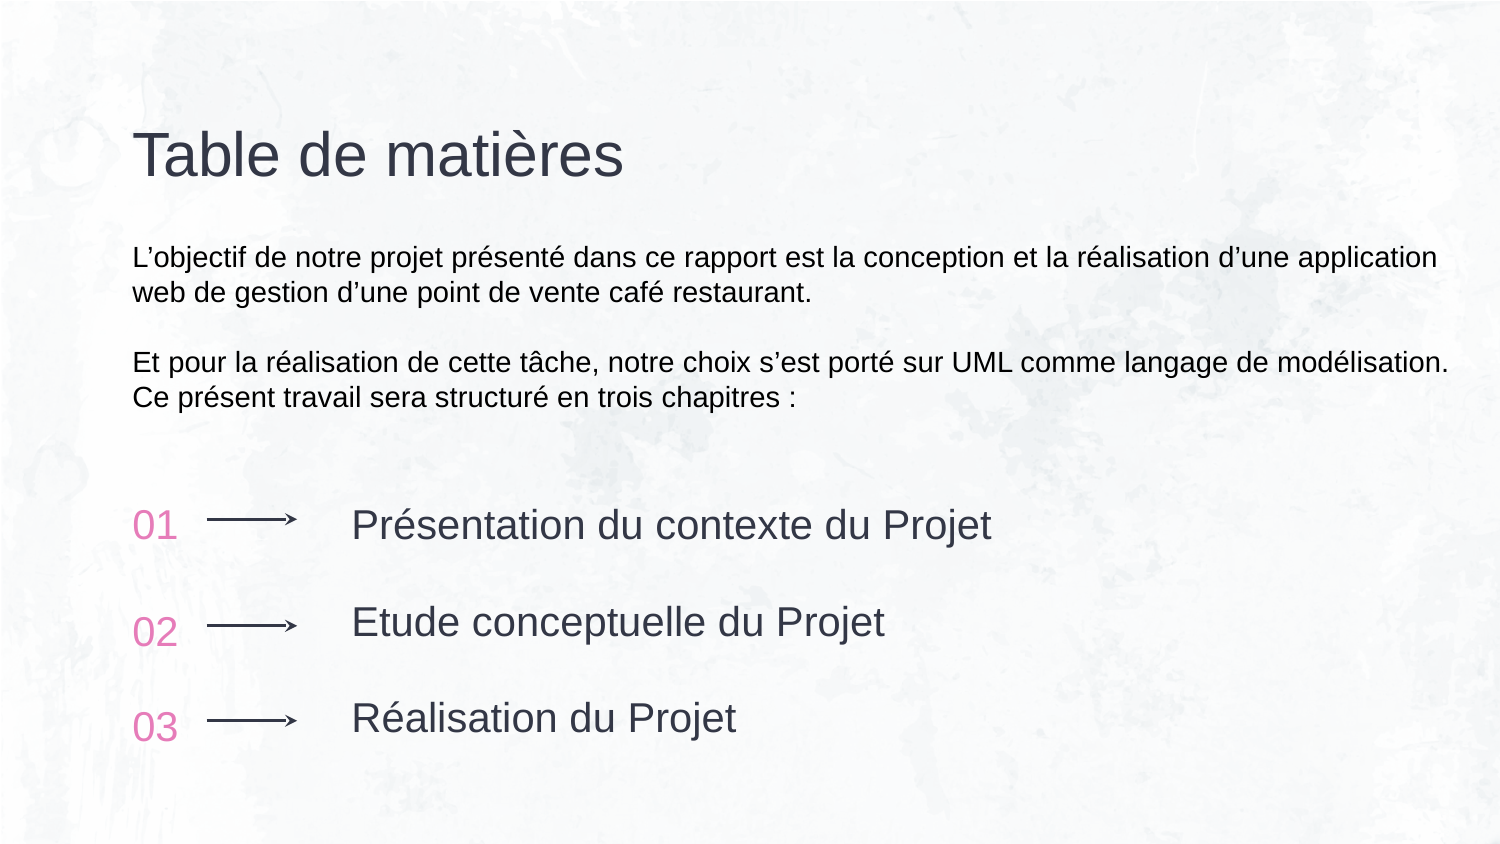

Table de matières
L’objectif de notre projet présenté dans ce rapport est la conception et la réalisation d’une application web de gestion d’une point de vente café restaurant.

Et pour la réalisation de cette tâche, notre choix s’est porté sur UML comme langage de modélisation. Ce présent travail sera structuré en trois chapitres :
# 01
Présentation du contexte du Projet
Etude conceptuelle du Projet
02
Réalisation du Projet
03